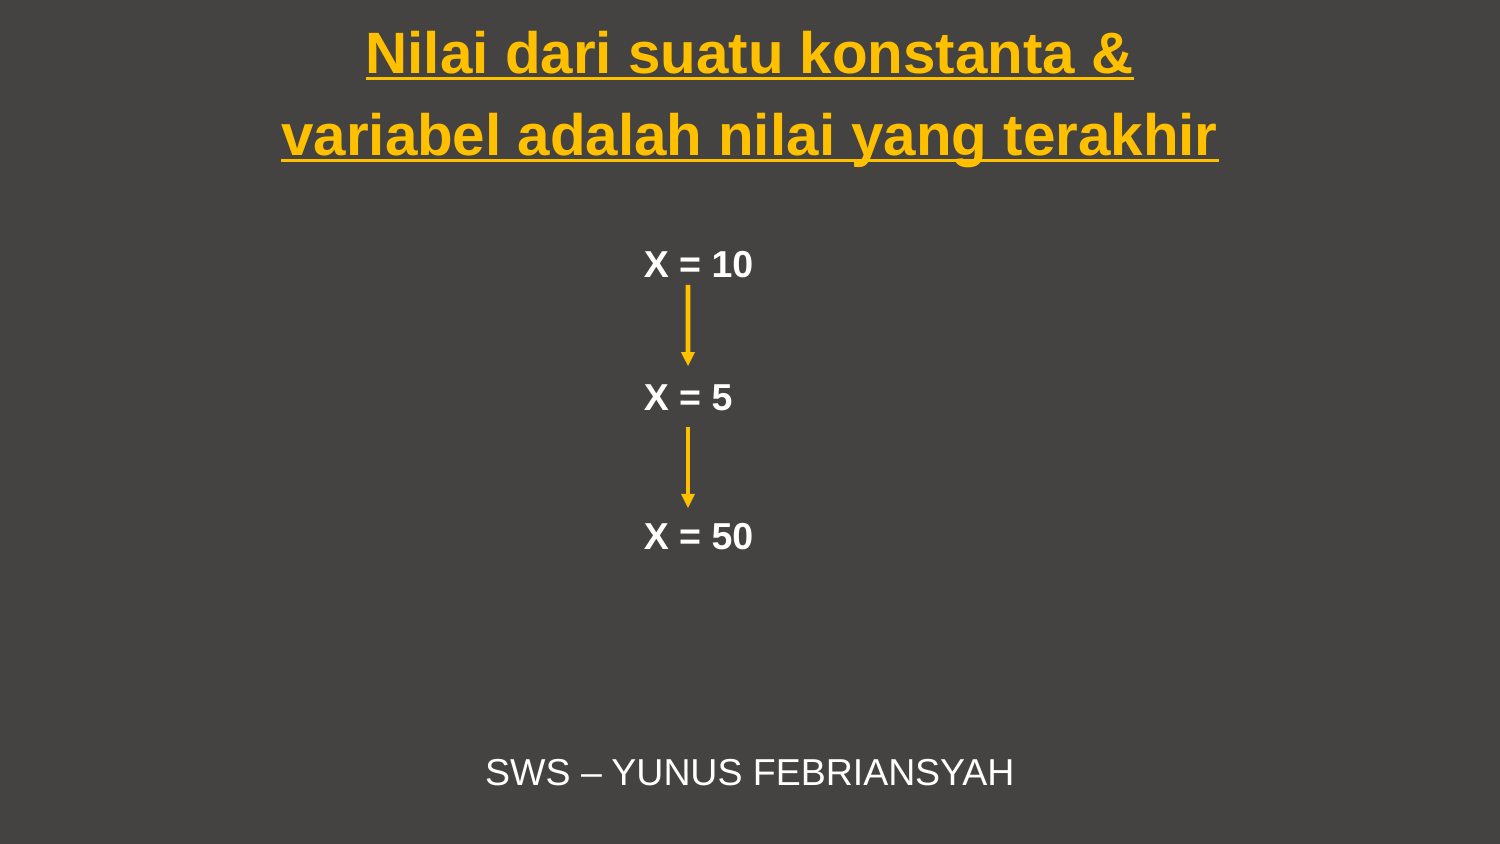

Nilai dari suatu konstanta &
variabel adalah nilai yang terakhir

X = 10
X = 5
X = 50